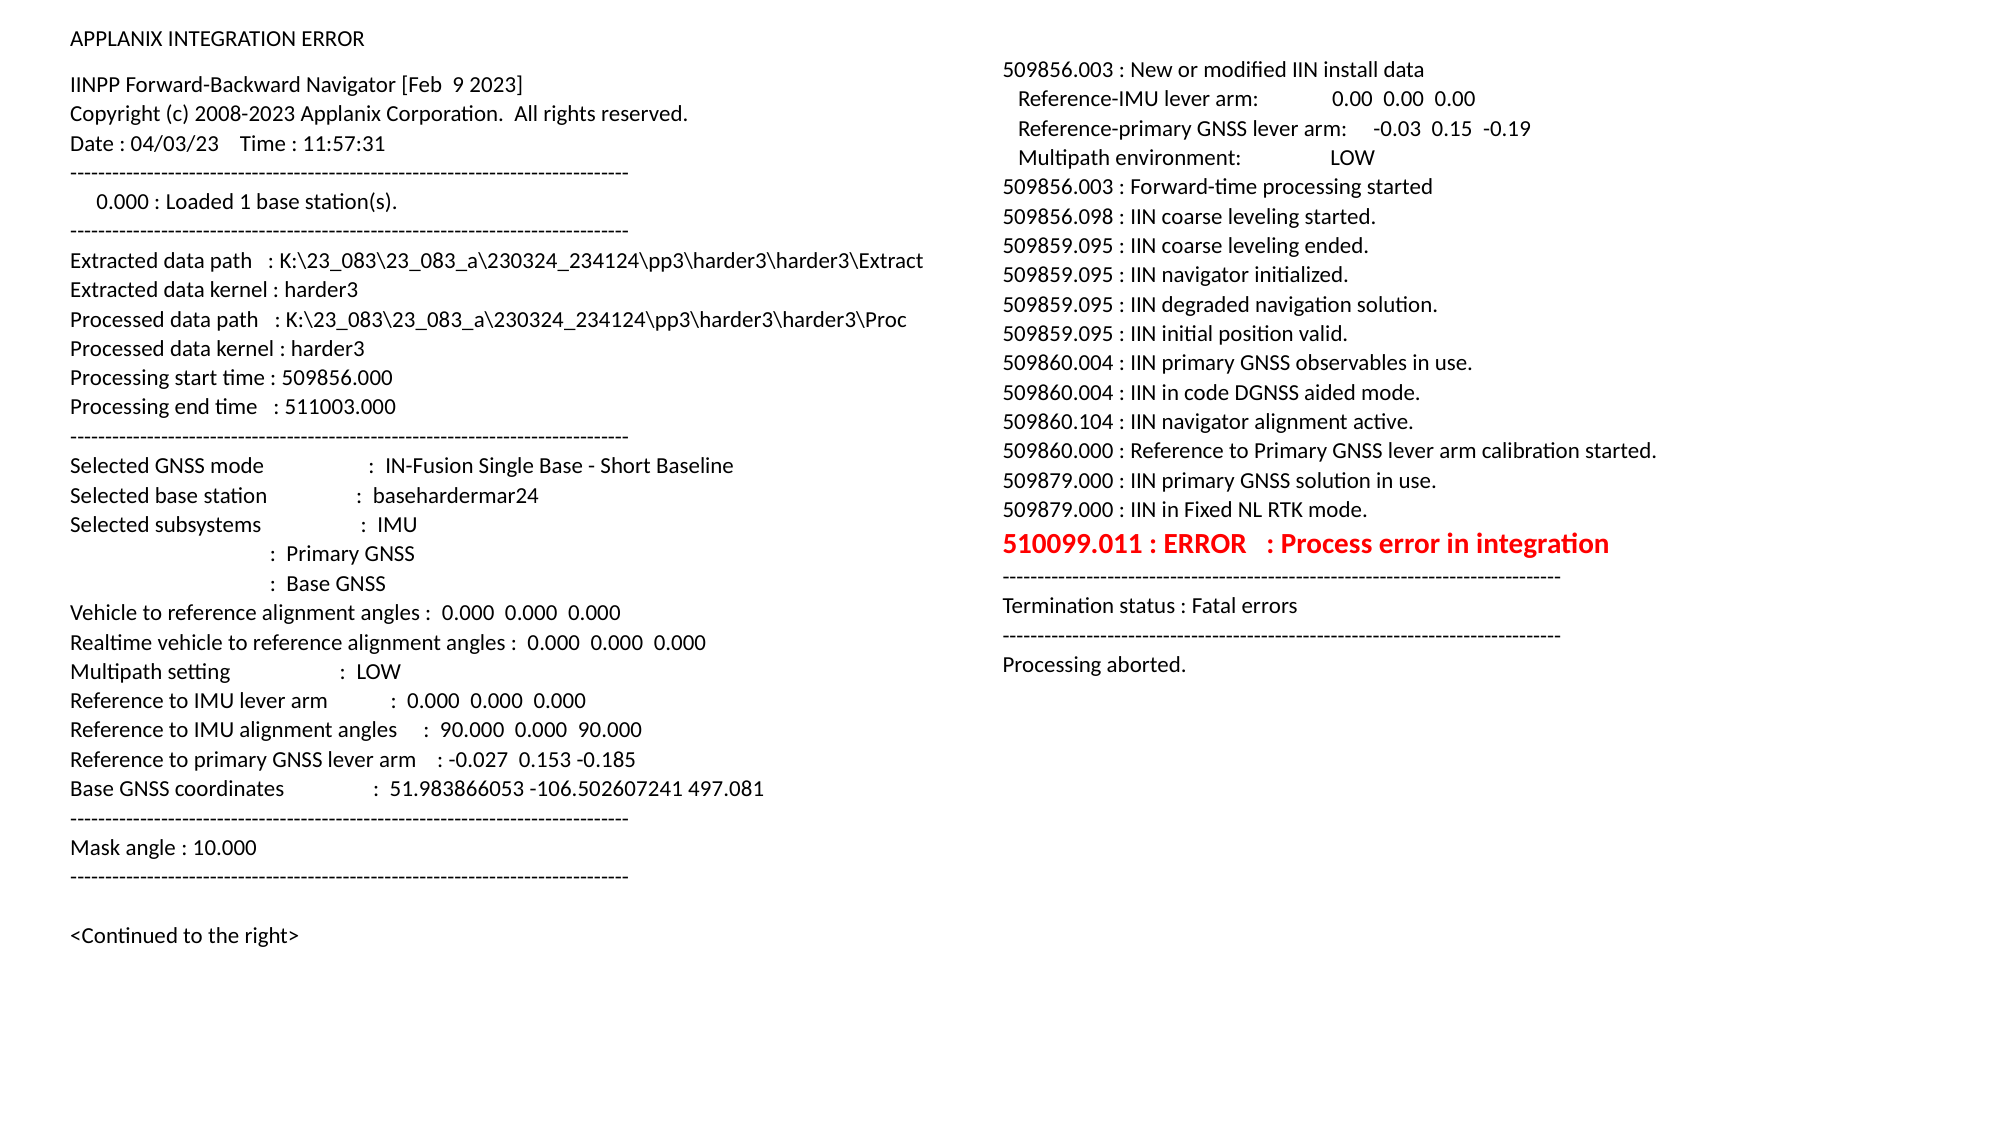

APPLANIX INTEGRATION ERROR
IINPP Forward-Backward Navigator [Feb  9 2023]
Copyright (c) 2008-2023 Applanix Corporation.  All rights reserved.
Date : 04/03/23    Time : 11:57:31
--------------------------------------------------------------------------------
     0.000 : Loaded 1 base station(s).
--------------------------------------------------------------------------------
Extracted data path   : K:\23_083\23_083_a\230324_234124\pp3\harder3\harder3\Extract
Extracted data kernel : harder3
Processed data path   : K:\23_083\23_083_a\230324_234124\pp3\harder3\harder3\Proc
Processed data kernel : harder3
Processing start time : 509856.000
Processing end time   : 511003.000
--------------------------------------------------------------------------------
Selected GNSS mode                    :  IN-Fusion Single Base - Short Baseline
Selected base station                 :  basehardermar24
Selected subsystems                   :  IMU
                                      :  Primary GNSS
                                      :  Base GNSS
Vehicle to reference alignment angles :  0.000  0.000  0.000
Realtime vehicle to reference alignment angles :  0.000  0.000  0.000
Multipath setting                     :  LOW
Reference to IMU lever arm            :  0.000  0.000  0.000
Reference to IMU alignment angles     :  90.000  0.000  90.000
Reference to primary GNSS lever arm    : -0.027  0.153 -0.185
Base GNSS coordinates                 :  51.983866053 -106.502607241 497.081
--------------------------------------------------------------------------------
Mask angle : 10.000
--------------------------------------------------------------------------------

<Continued to the right>
509856.003 : New or modified IIN install data
   Reference-IMU lever arm:              0.00  0.00  0.00
   Reference-primary GNSS lever arm:     -0.03  0.15  -0.19
   Multipath environment:                 LOW
509856.003 : Forward-time processing started
509856.098 : IIN coarse leveling started.
509859.095 : IIN coarse leveling ended.
509859.095 : IIN navigator initialized.
509859.095 : IIN degraded navigation solution.
509859.095 : IIN initial position valid.
509860.004 : IIN primary GNSS observables in use.
509860.004 : IIN in code DGNSS aided mode.
509860.104 : IIN navigator alignment active.
509860.000 : Reference to Primary GNSS lever arm calibration started.
509879.000 : IIN primary GNSS solution in use.
509879.000 : IIN in Fixed NL RTK mode.
510099.011 : ERROR   : Process error in integration
--------------------------------------------------------------------------------
Termination status : Fatal errors
--------------------------------------------------------------------------------
Processing aborted.